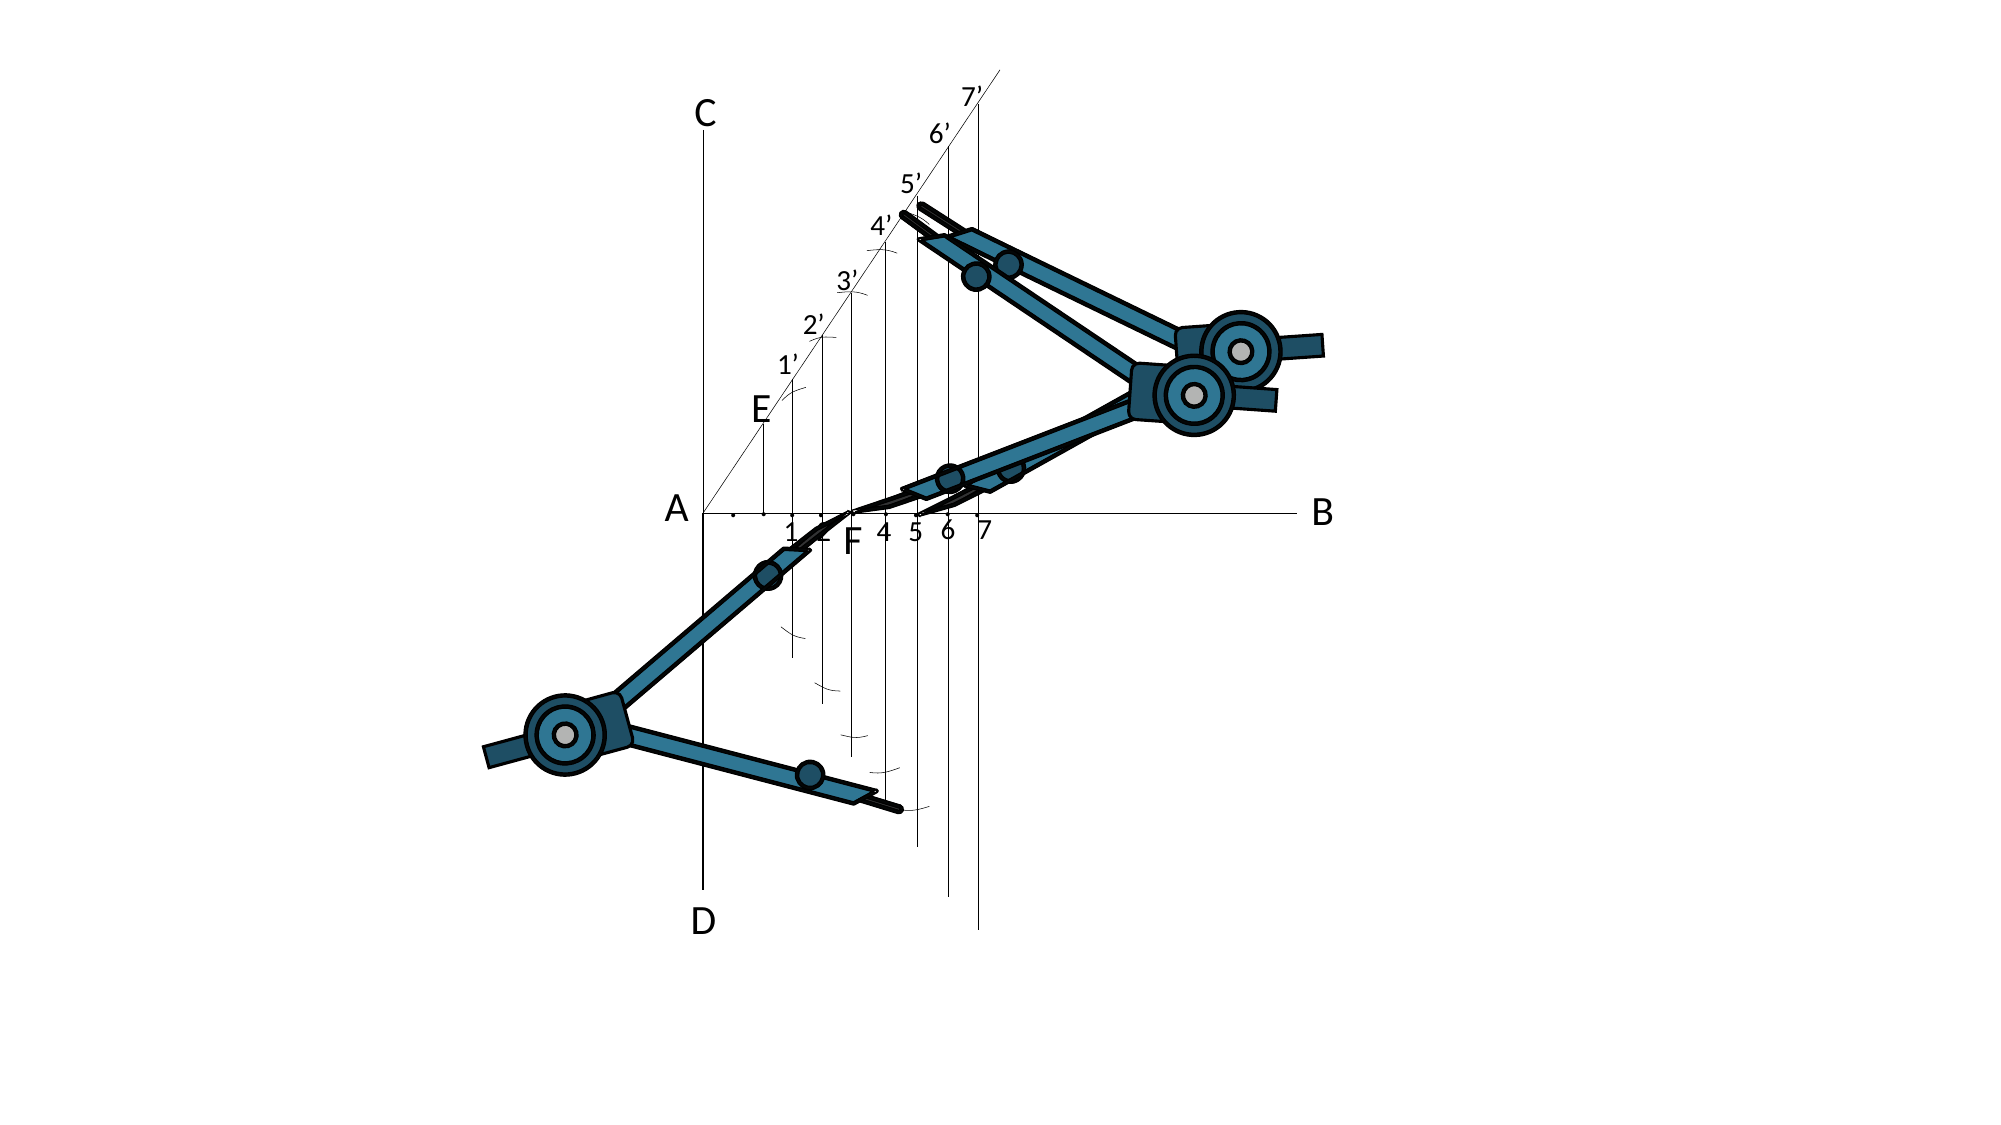

7’
C
6’
5’
4’

3’

2’

1’

E

A
.
.
B
.
.
.
.
.
.
.
6
7
1
5
2
4
F

D